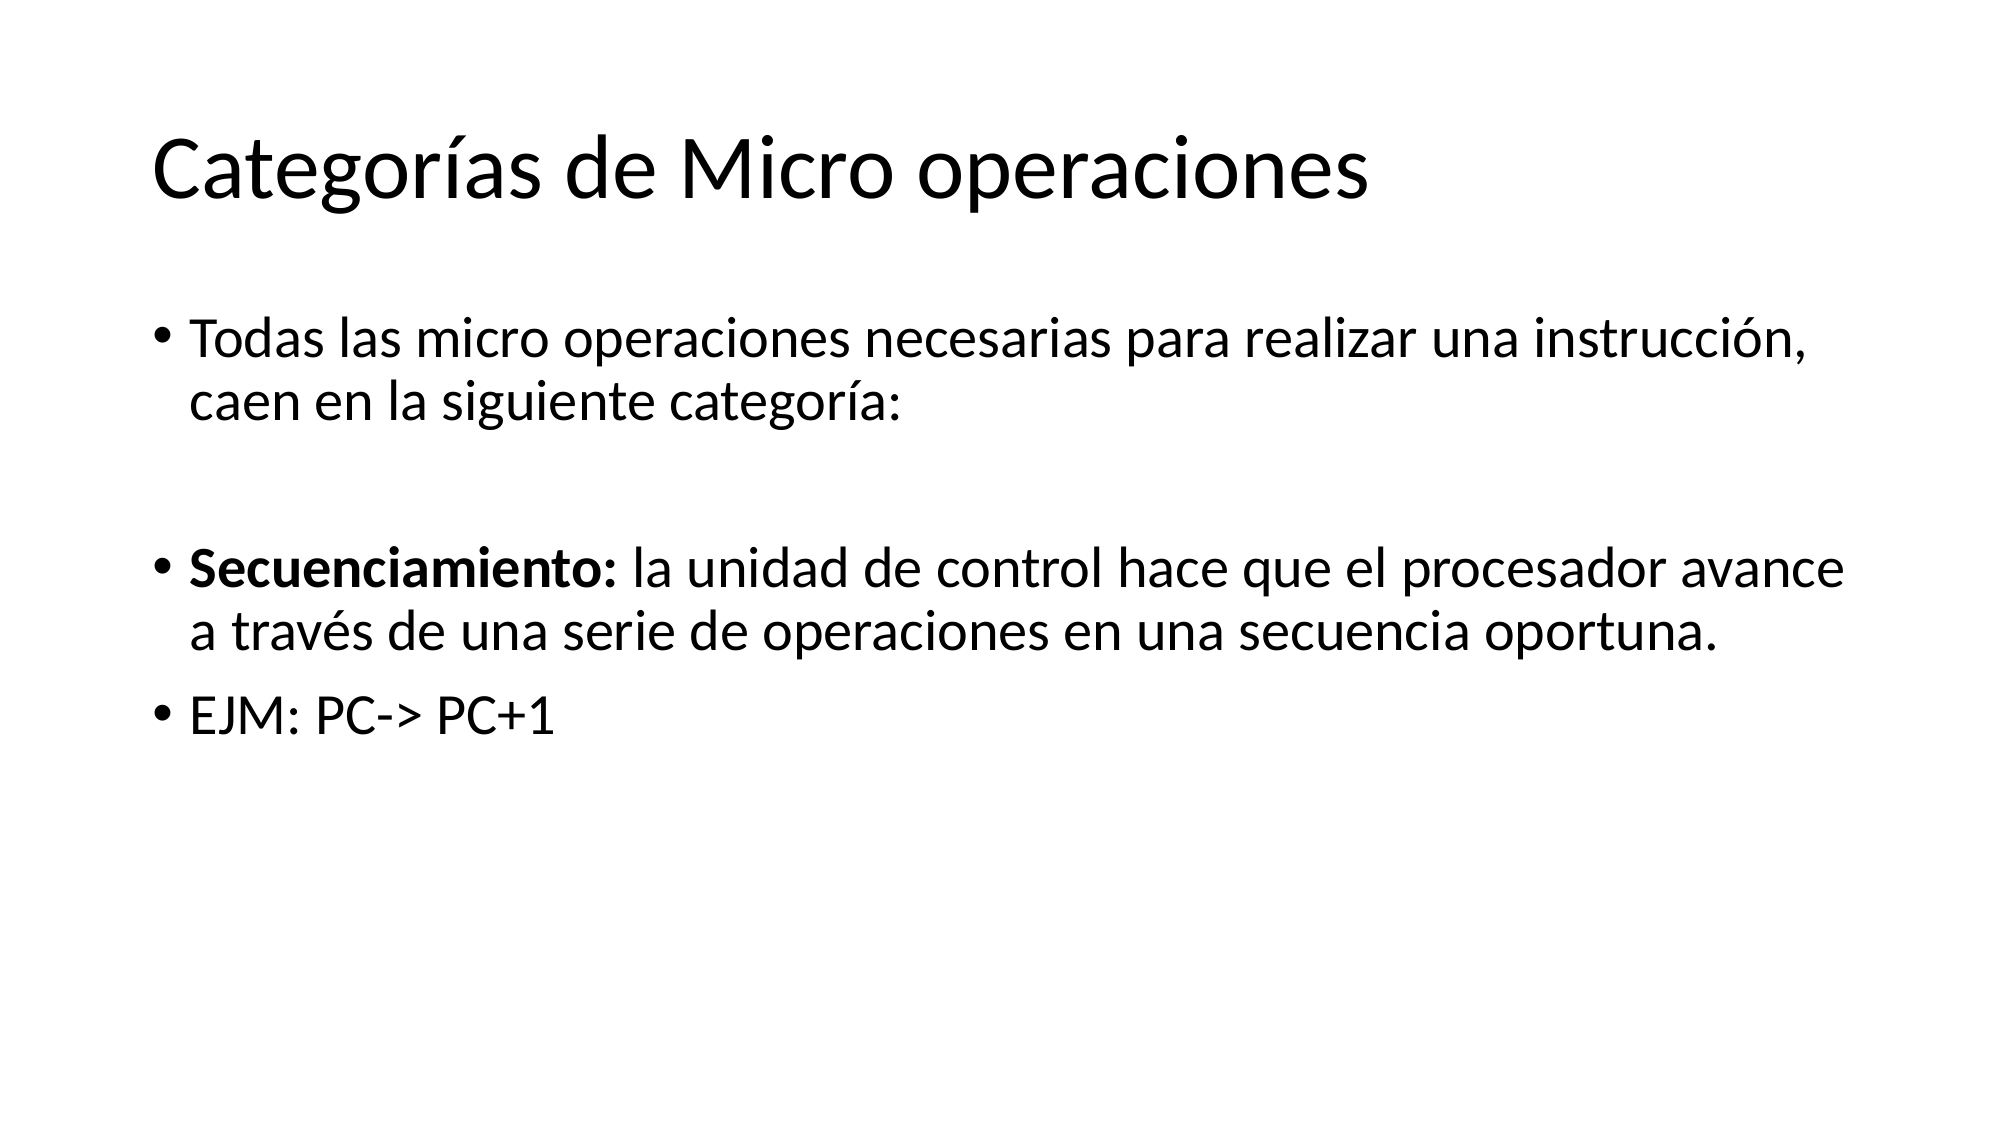

# Categorías de Micro operaciones
Todas las micro operaciones necesarias para realizar una instrucción, caen en la siguiente categoría:

Secuenciamiento: la unidad de control hace que el procesador avance a través de una serie de operaciones en una secuencia oportuna.
EJM: PC-> PC+1